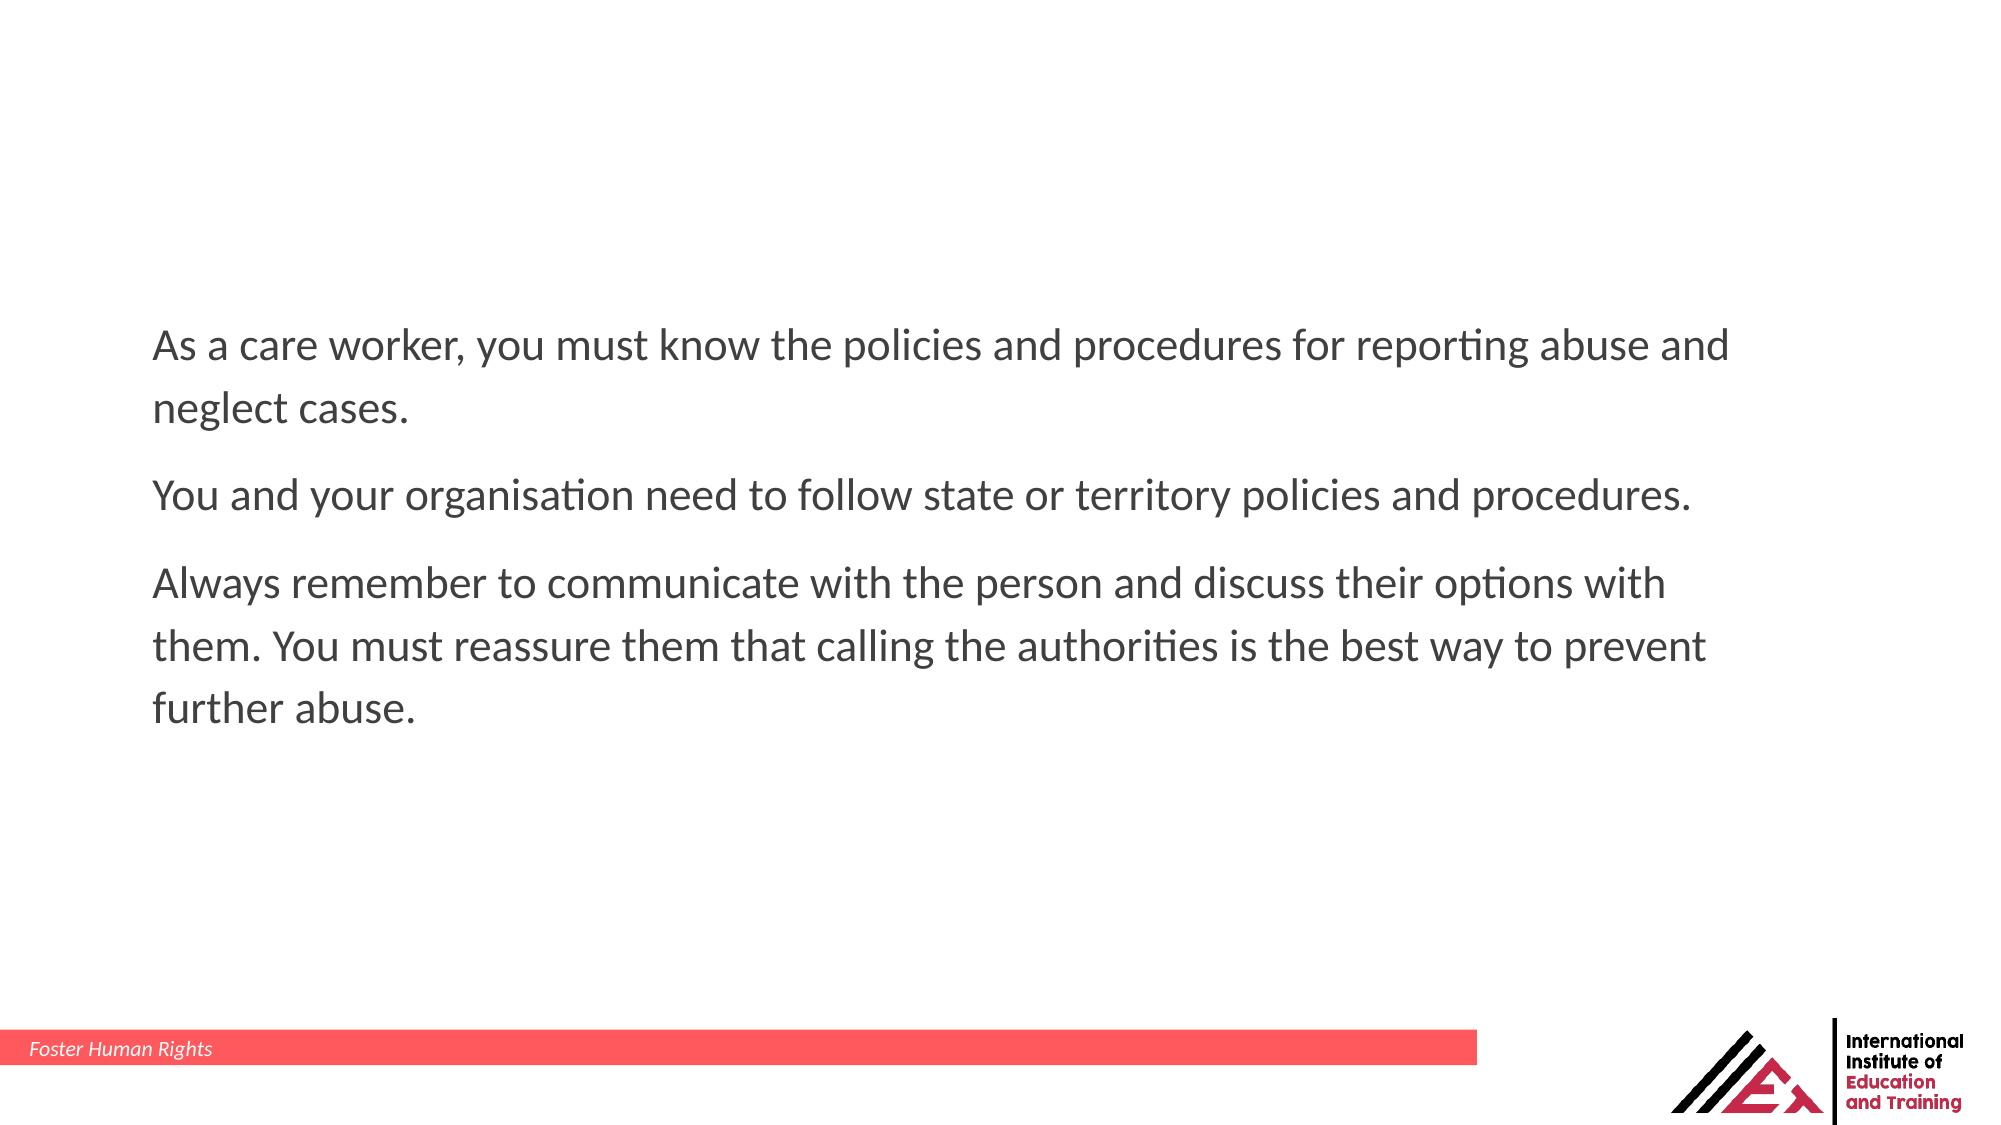

As a care worker, you must know the policies and procedures for reporting abuse and neglect cases.
You and your organisation need to follow state or territory policies and procedures.
Always remember to communicate with the person and discuss their options with them. You must reassure them that calling the authorities is the best way to prevent further abuse.
Foster Human Rights